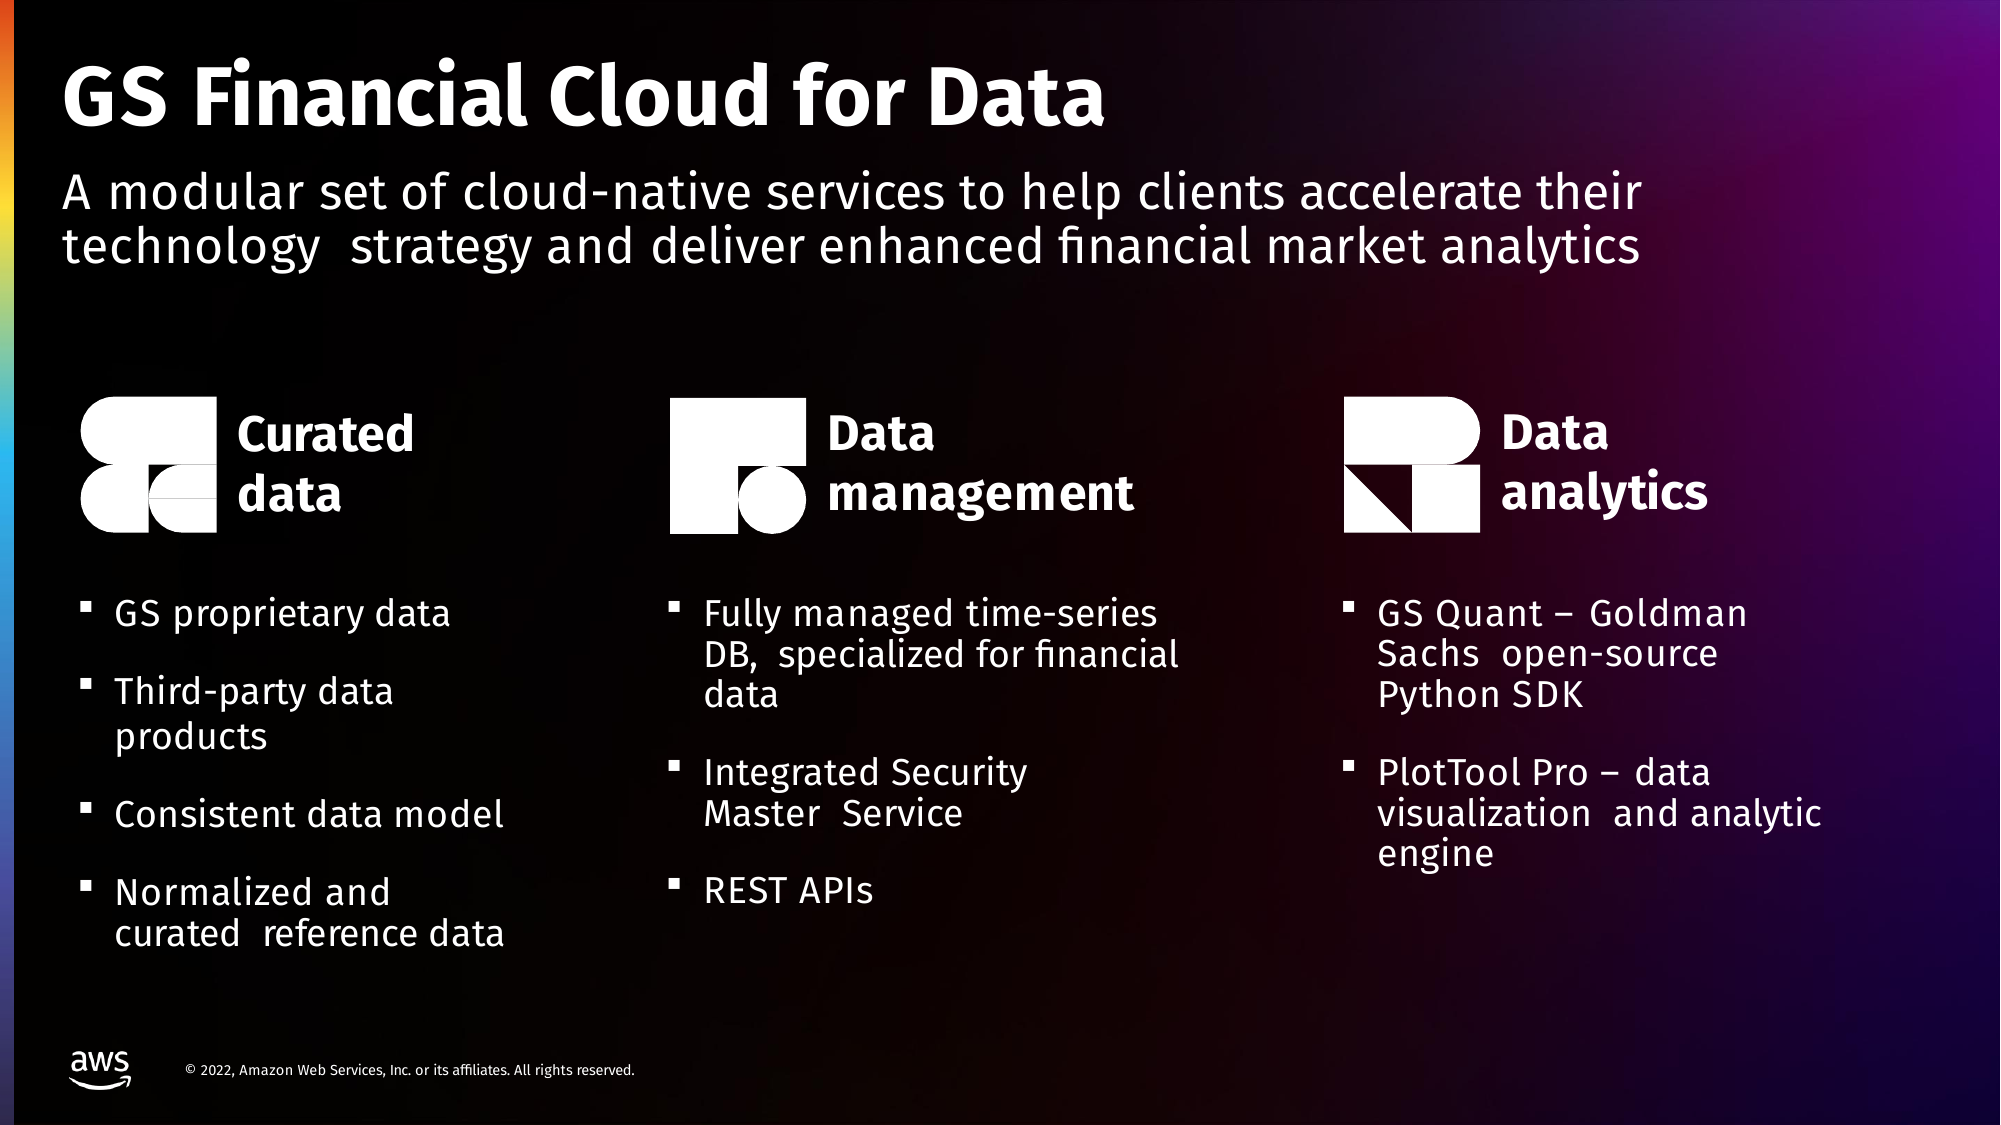

# GS Financial Cloud for Data
A modular set of cloud-native services to help clients accelerate their technology  strategy and deliver enhanced financial market analytics

Data  analytics

Data  management
Curated
data
GS proprietary data
Third-party data products
Consistent data model
Normalized and curated  reference data
Fully managed time-series DB,  specialized for financial data
Integrated Security Master  Service
REST APIs
GS Quant – Goldman Sachs  open-source Python SDK
PlotTool Pro – data visualization  and analytic engine
© 2022, Amazon Web Services, Inc. or its affiliates. All rights reserved.